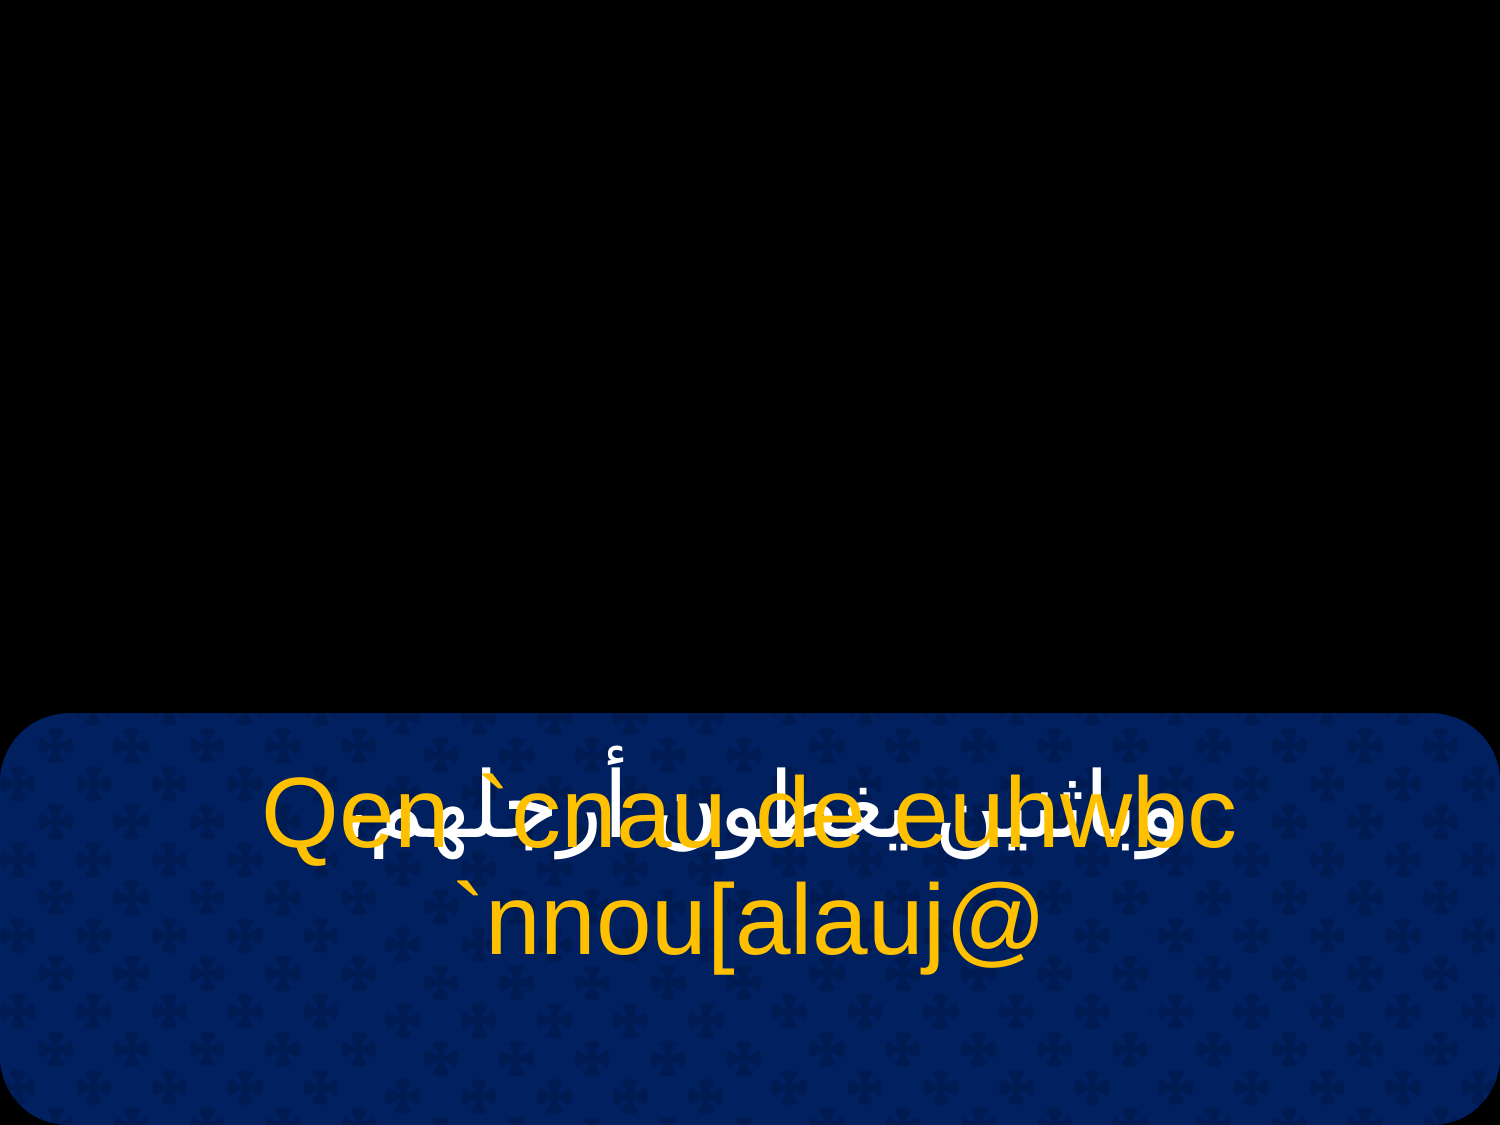

# وباثنين يغطون أرجلهم،
Qen `cnau de euhwbc `nnou[alauj@